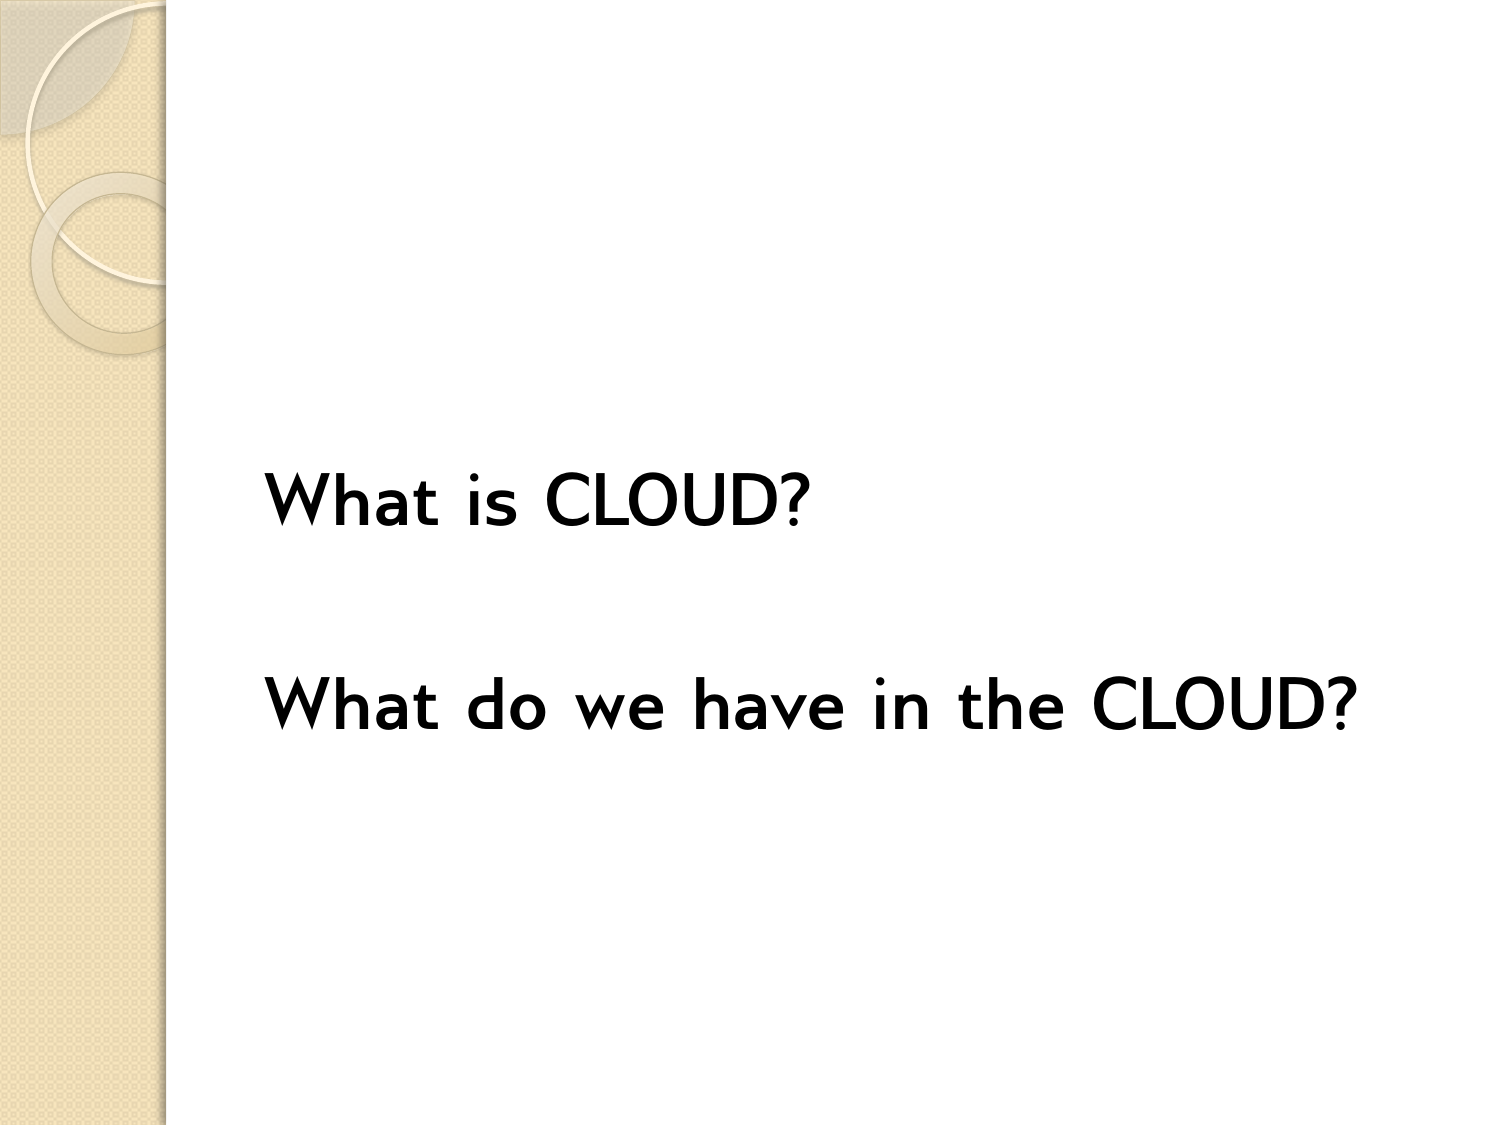

#

What is CLOUD?

What do we have in the CLOUD?